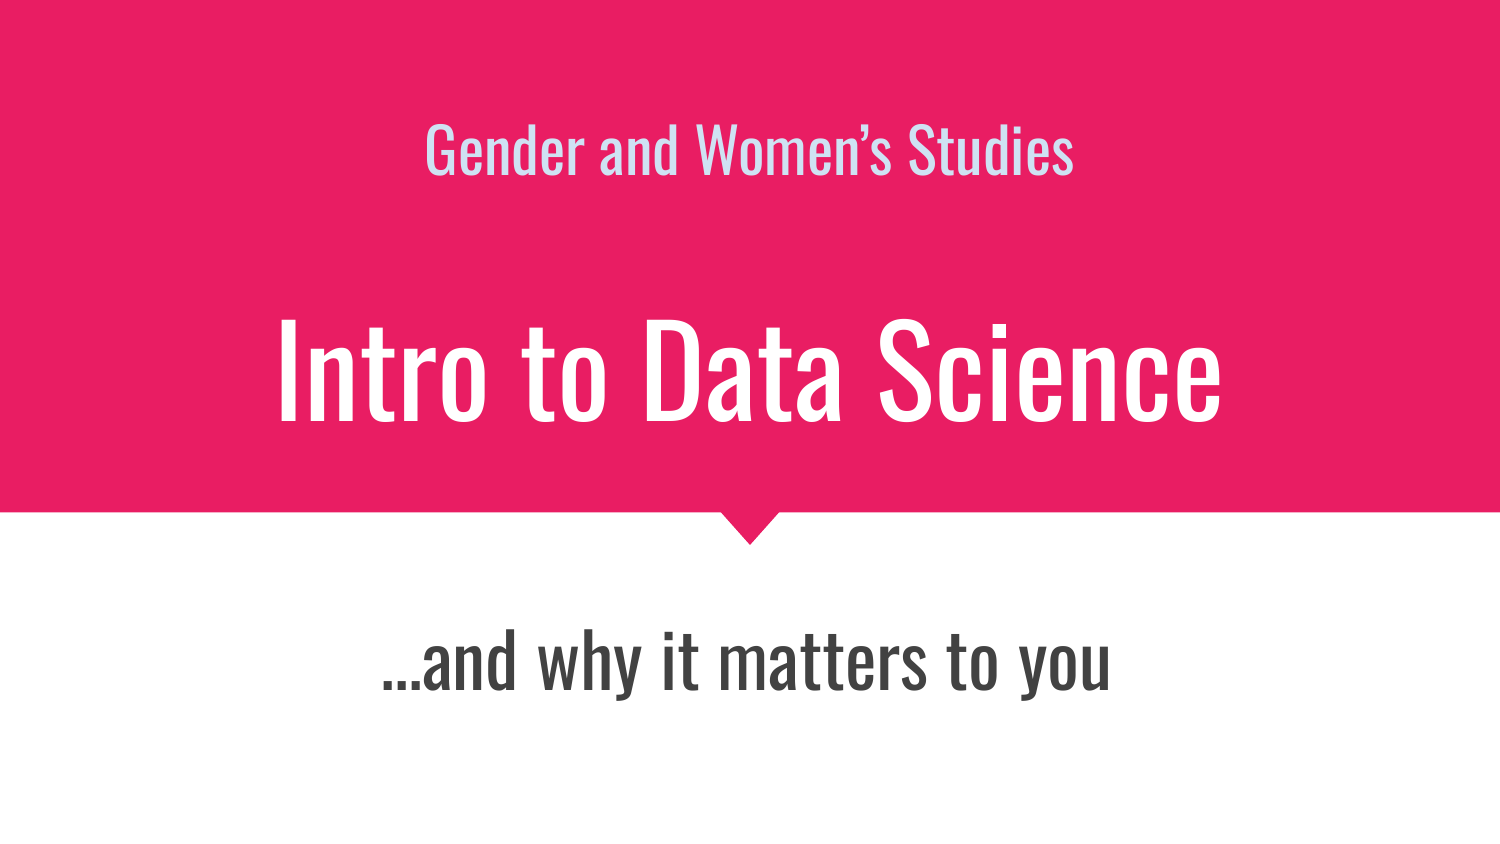

# Gender and Women’s Studies

Intro to Data Science
...and why it matters to you